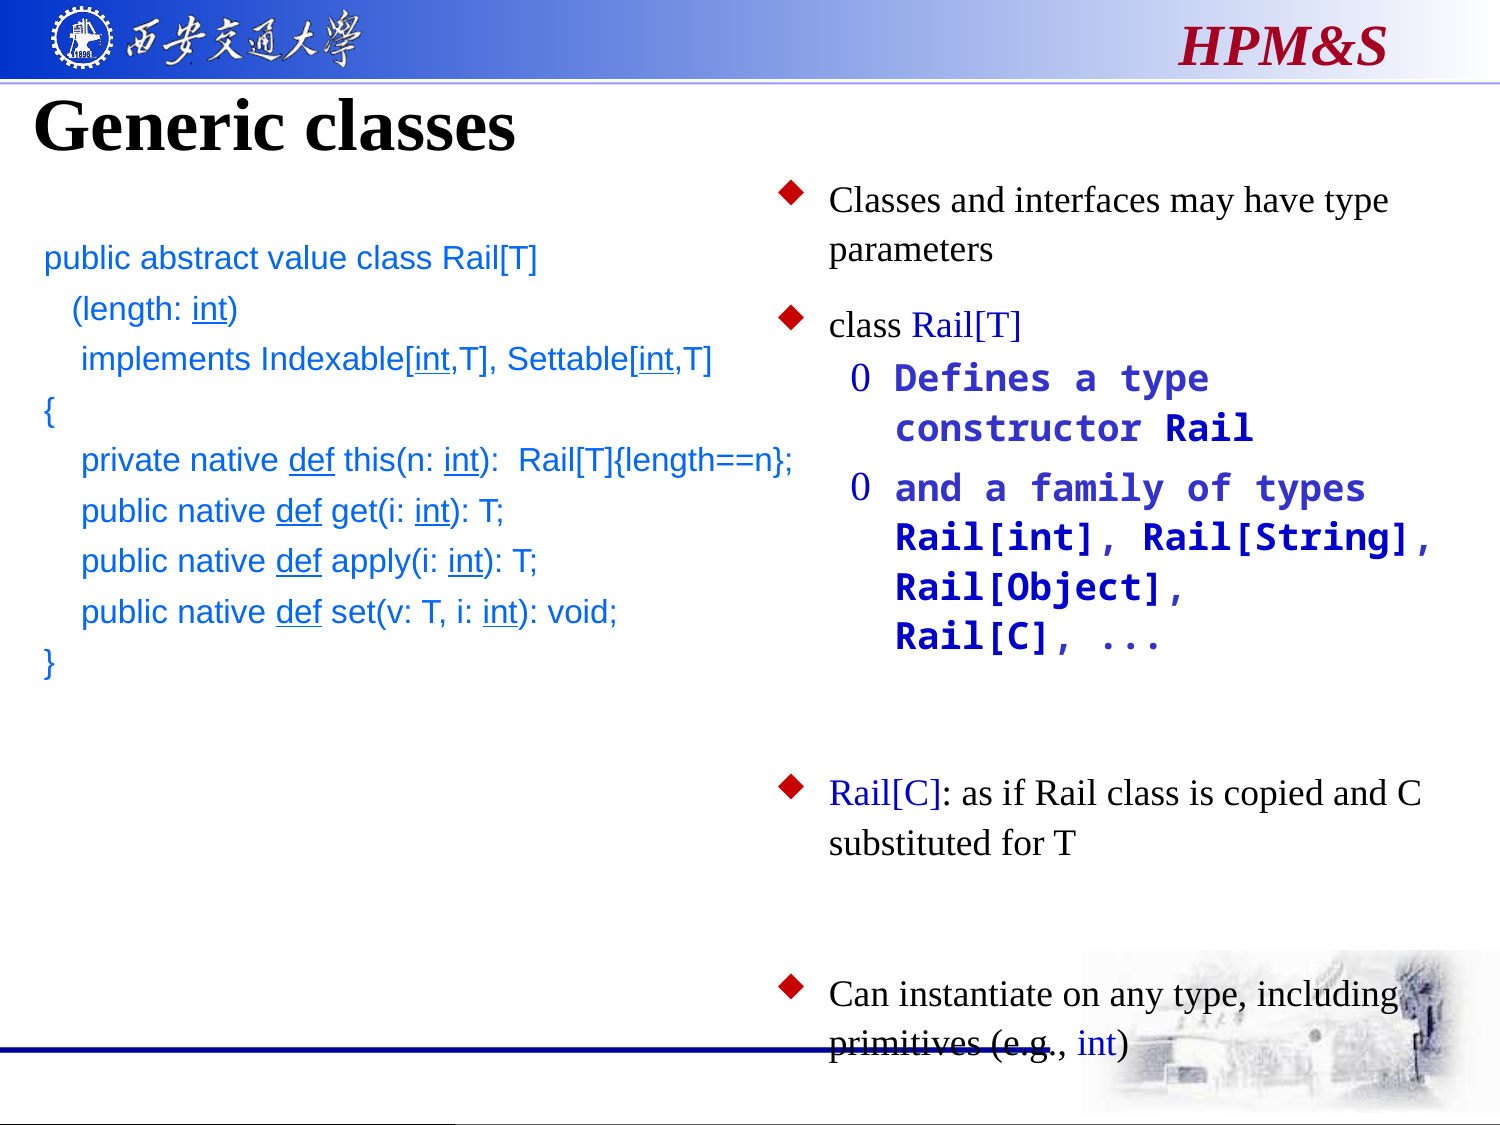

# Generic classes
Classes and interfaces may have type parameters
class Rail[T]
Defines a type constructor Rail
and a family of types Rail[int], Rail[String], Rail[Object], Rail[C], ...

Rail[C]: as if Rail class is copied and C substituted for T

Can instantiate on any type, including primitives (e.g., int)
public abstract value class Rail[T]
   (length: int)
    implements Indexable[int,T], Settable[int,T]
{
    private native def this(n: int):  Rail[T]{length==n};
    public native def get(i: int): T;
    public native def apply(i: int): T;
    public native def set(v: T, i: int): void;
}